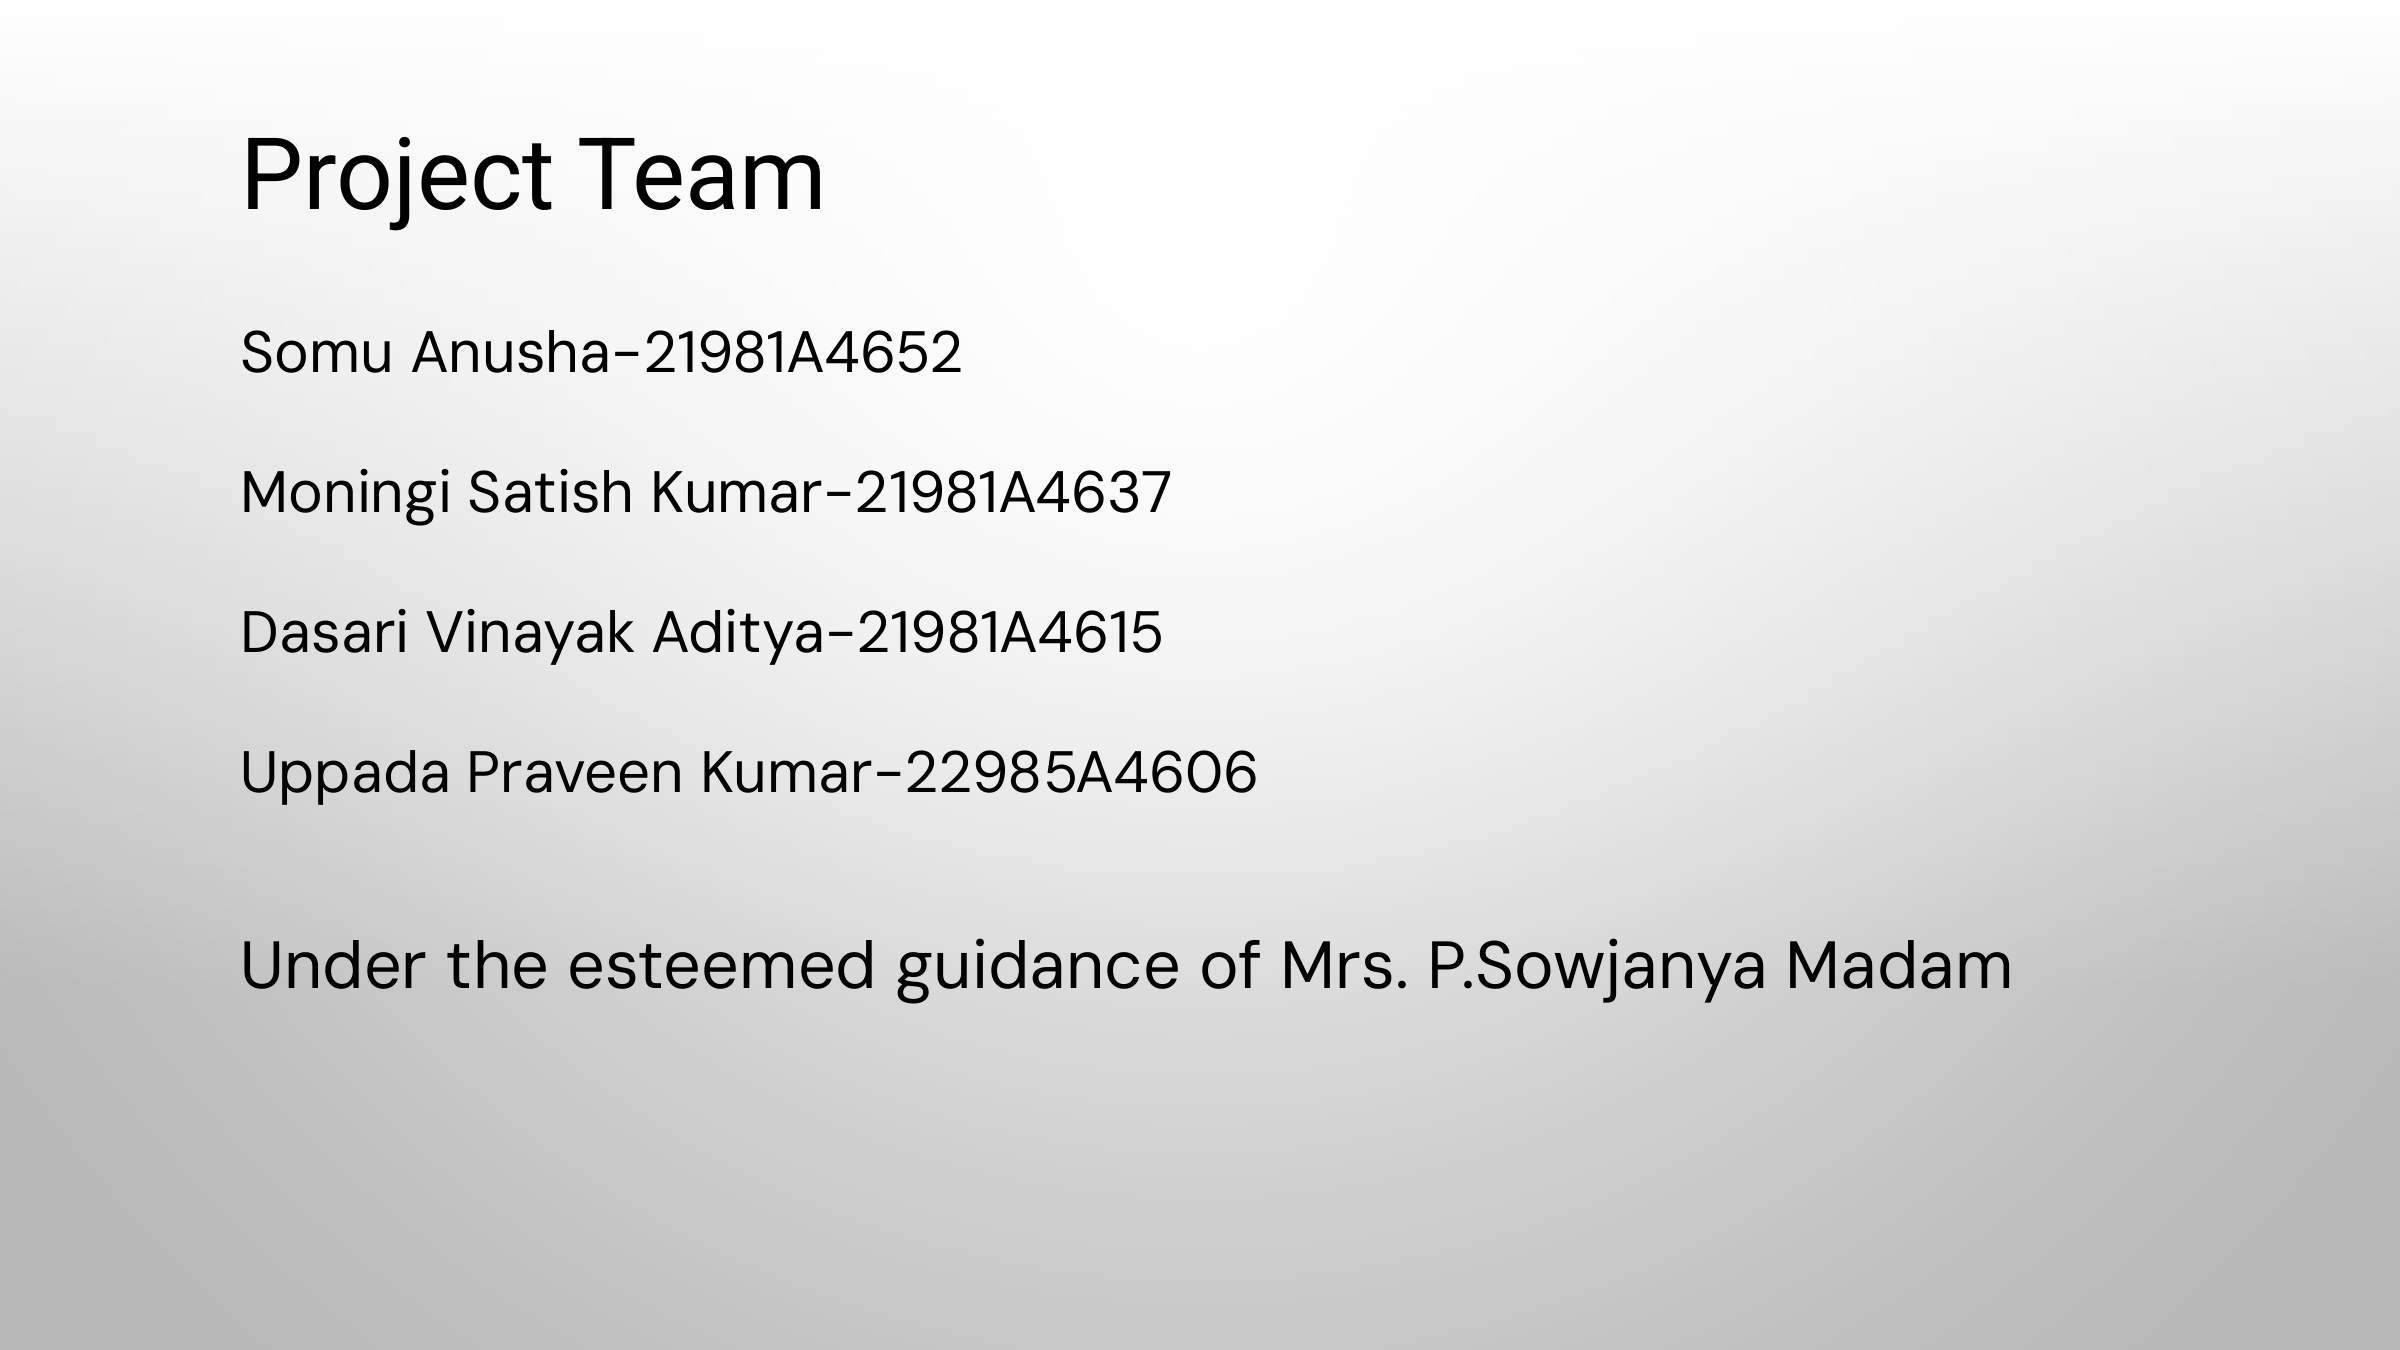

Project Team

Somu Anusha-21981A4652

Moningi Satish Kumar-21981A4637

Dasari Vinayak Aditya-21981A4615

Uppada Praveen Kumar-22985A4606
Under the esteemed guidance of Mrs. P.Sowjanya Madam